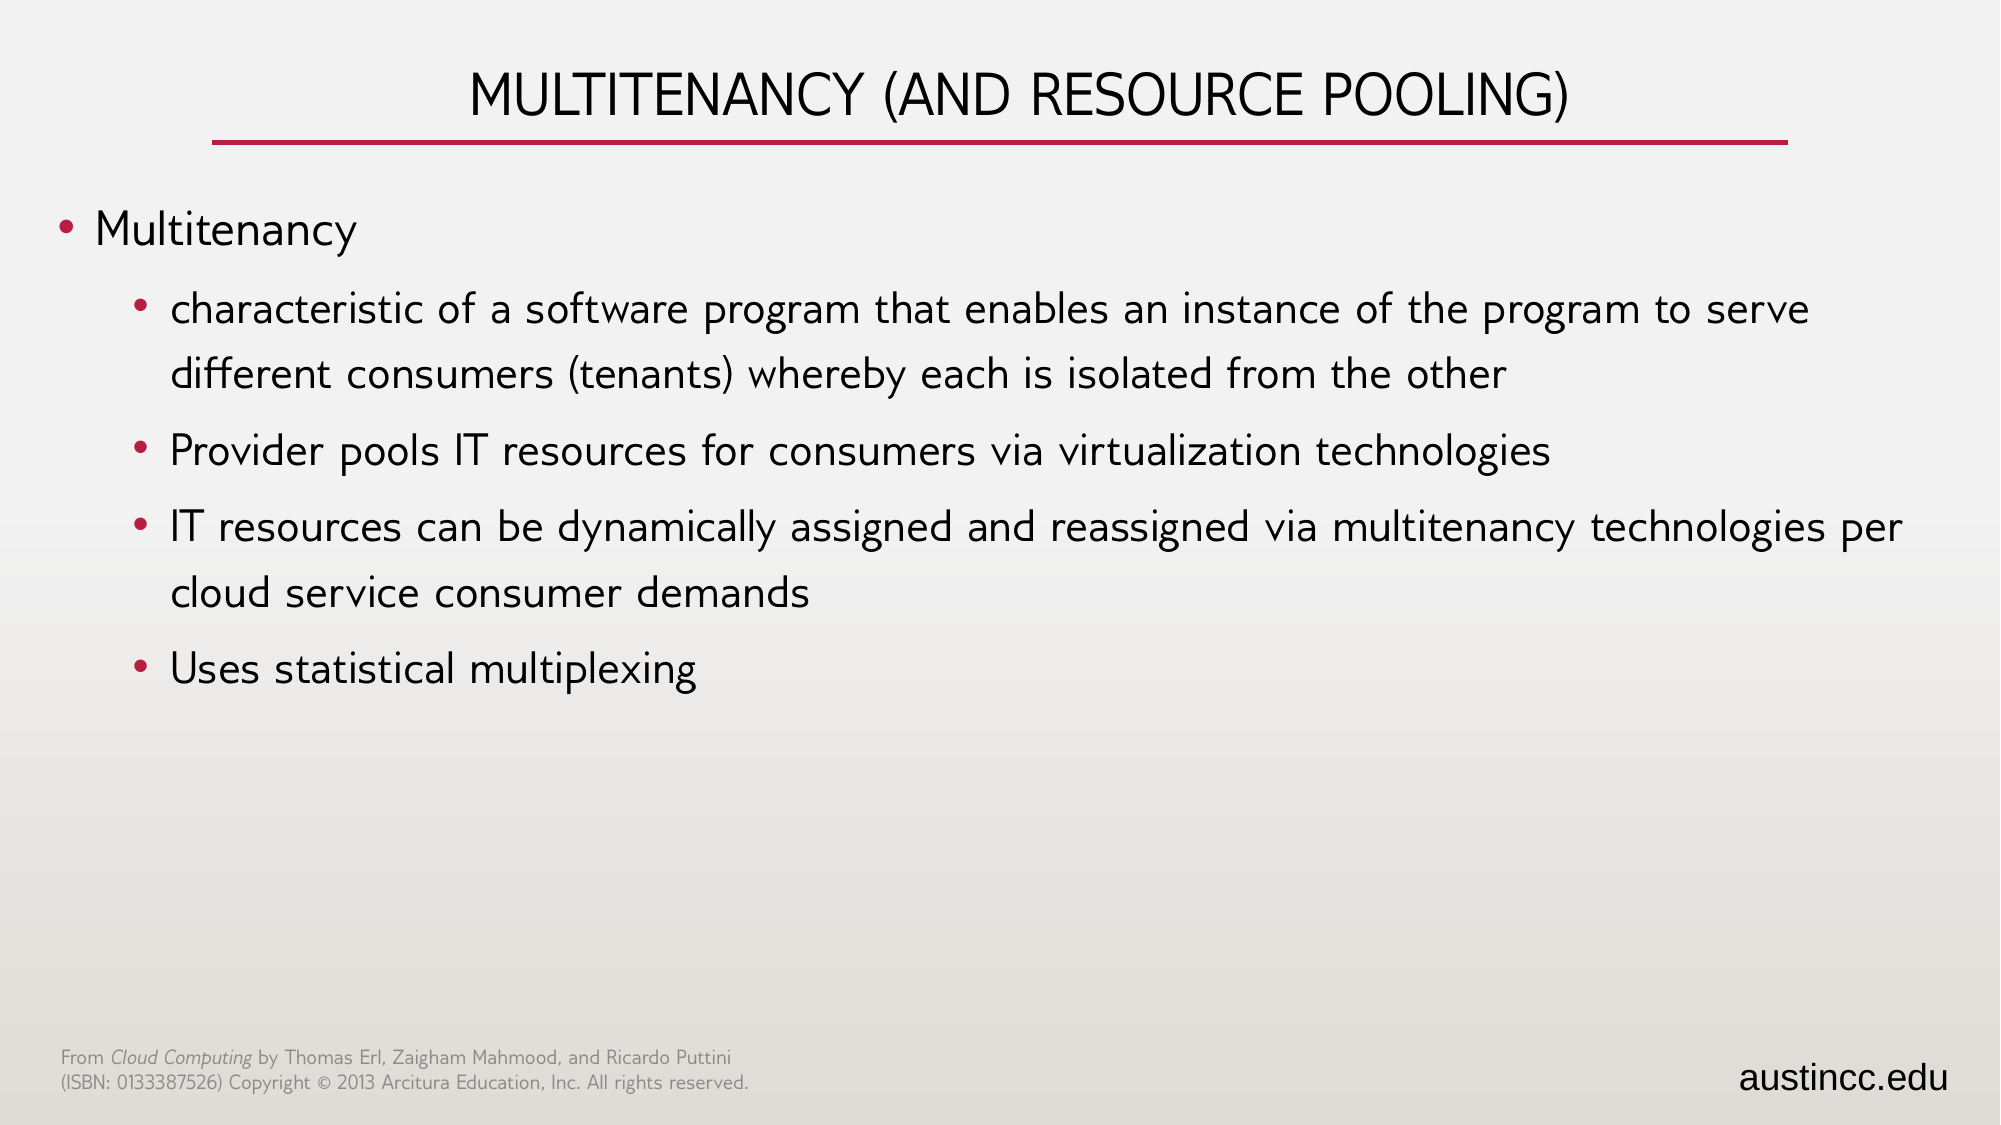

# Multitenancy (and Resource Pooling)
Multitenancy
characteristic of a software program that enables an instance of the program to serve different consumers (tenants) whereby each is isolated from the other
Provider pools IT resources for consumers via virtualization technologies
IT resources can be dynamically assigned and reassigned via multitenancy technologies per cloud service consumer demands
Uses statistical multiplexing
From Cloud Computing by Thomas Erl, Zaigham Mahmood, and Ricardo Puttini
(ISBN: 0133387526) Copyright © 2013 Arcitura Education, Inc. All rights reserved.